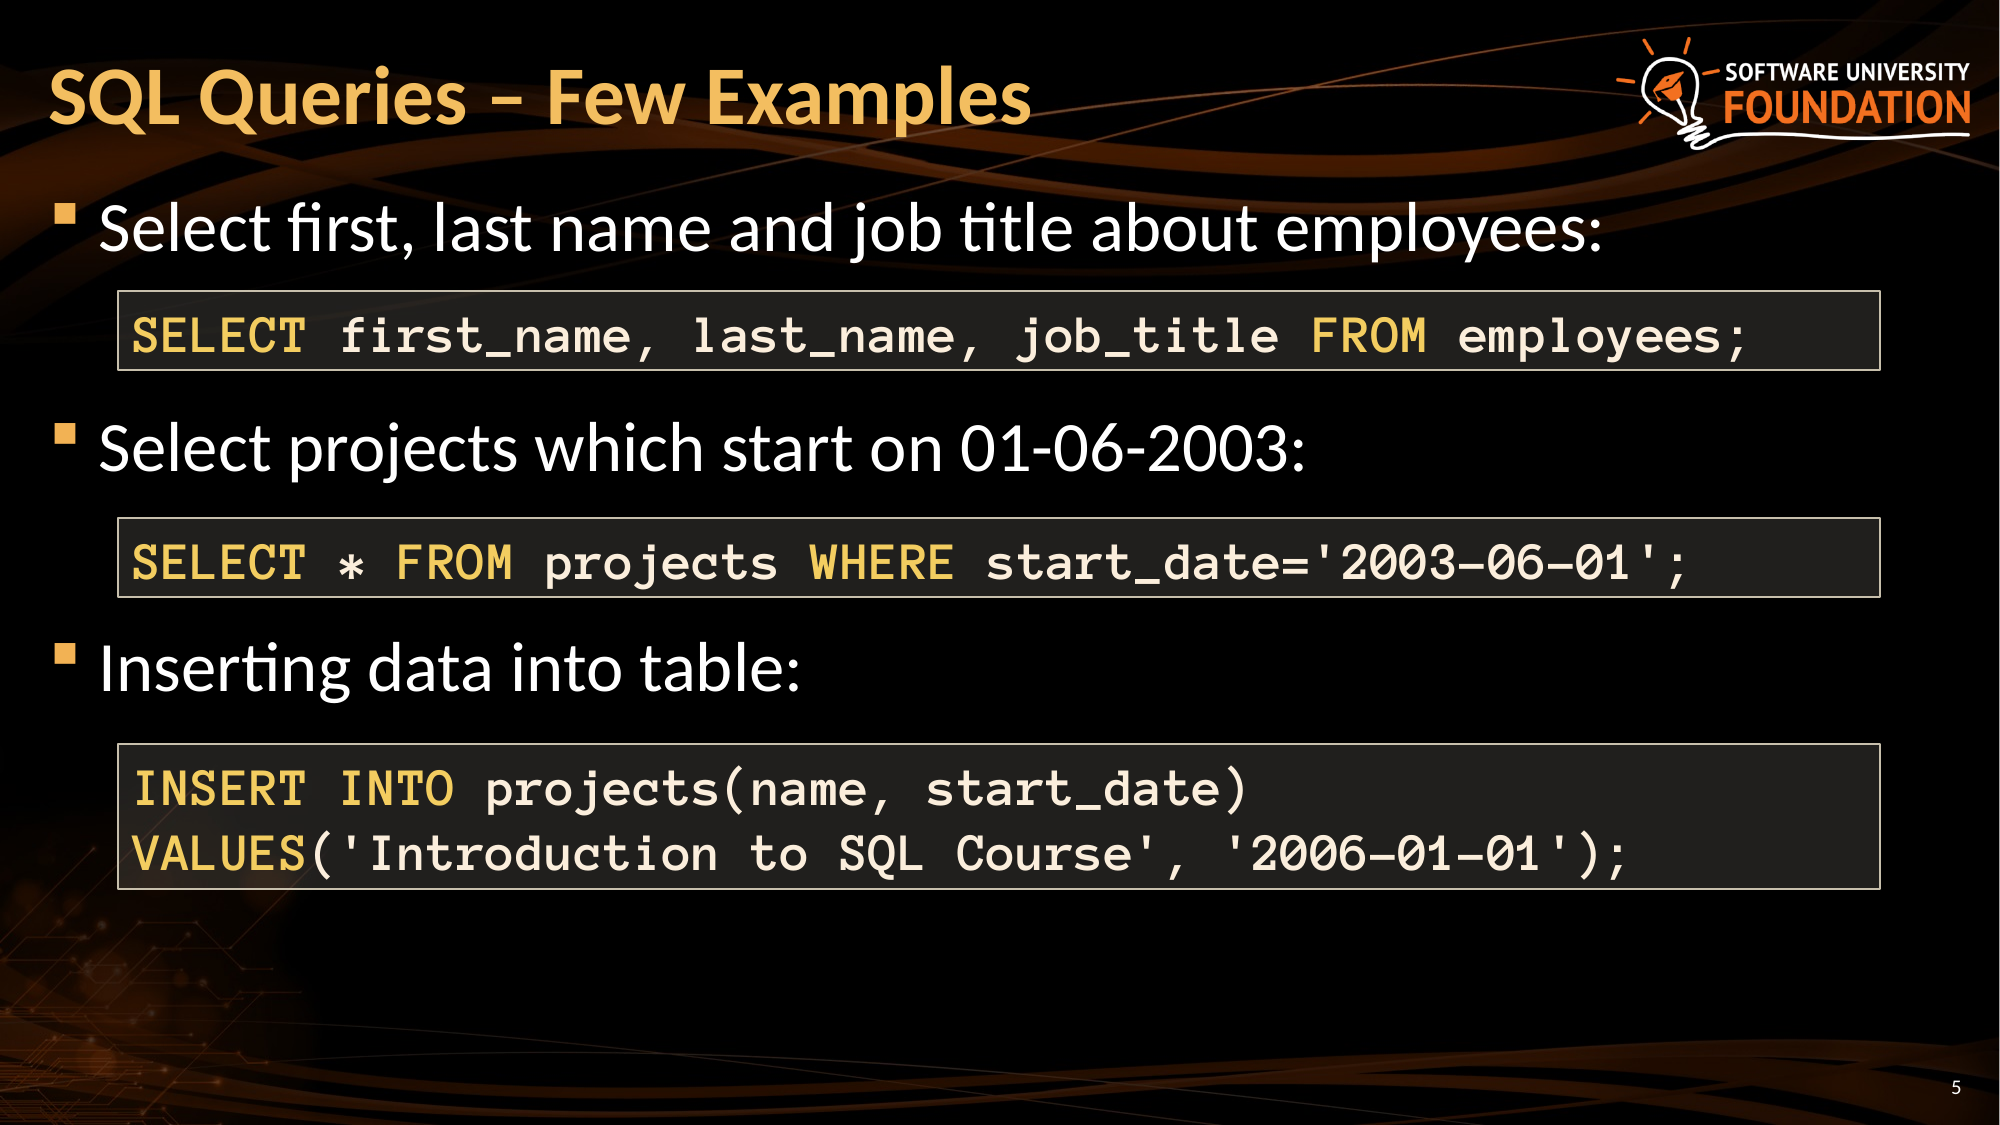

# SQL Queries – Few Examples
Select first, last name and job title about employees:

Select projects which start on 01-06-2003:

Inserting data into table:
SELECT first_name, last_name, job_title FROM employees;
SELECT * FROM projects WHERE start_date='2003-06-01';
INSERT INTO projects(name, start_date)
VALUES('Introduction to SQL Course', '2006-01-01');
5